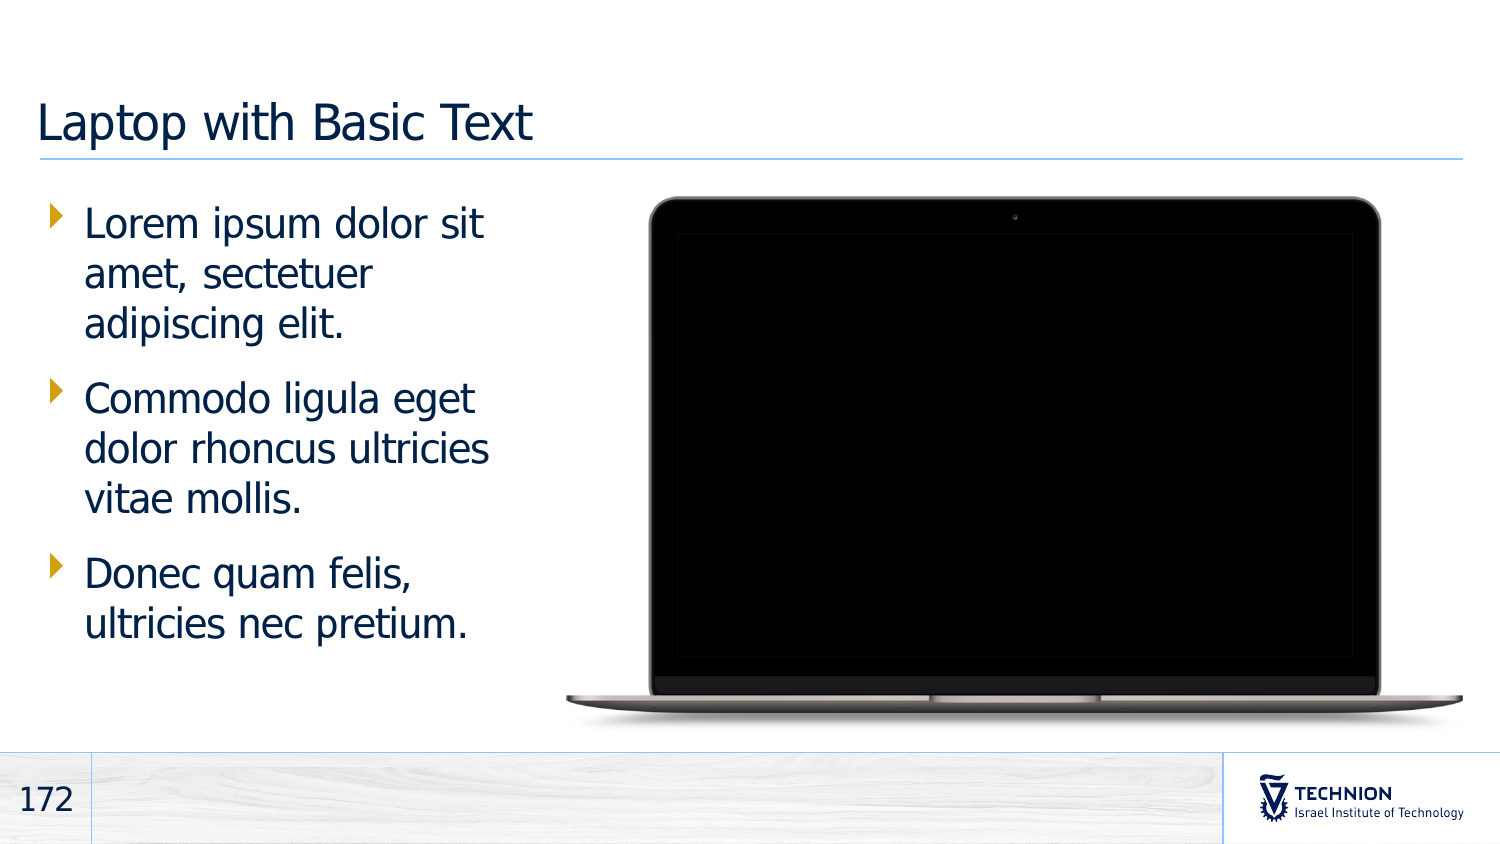

# Laptop with Basic Text
Lorem ipsum dolor sit amet, sectetuer adipiscing elit.
Commodo ligula eget dolor rhoncus ultricies vitae mollis.
Donec quam felis, ultricies nec pretium.

172